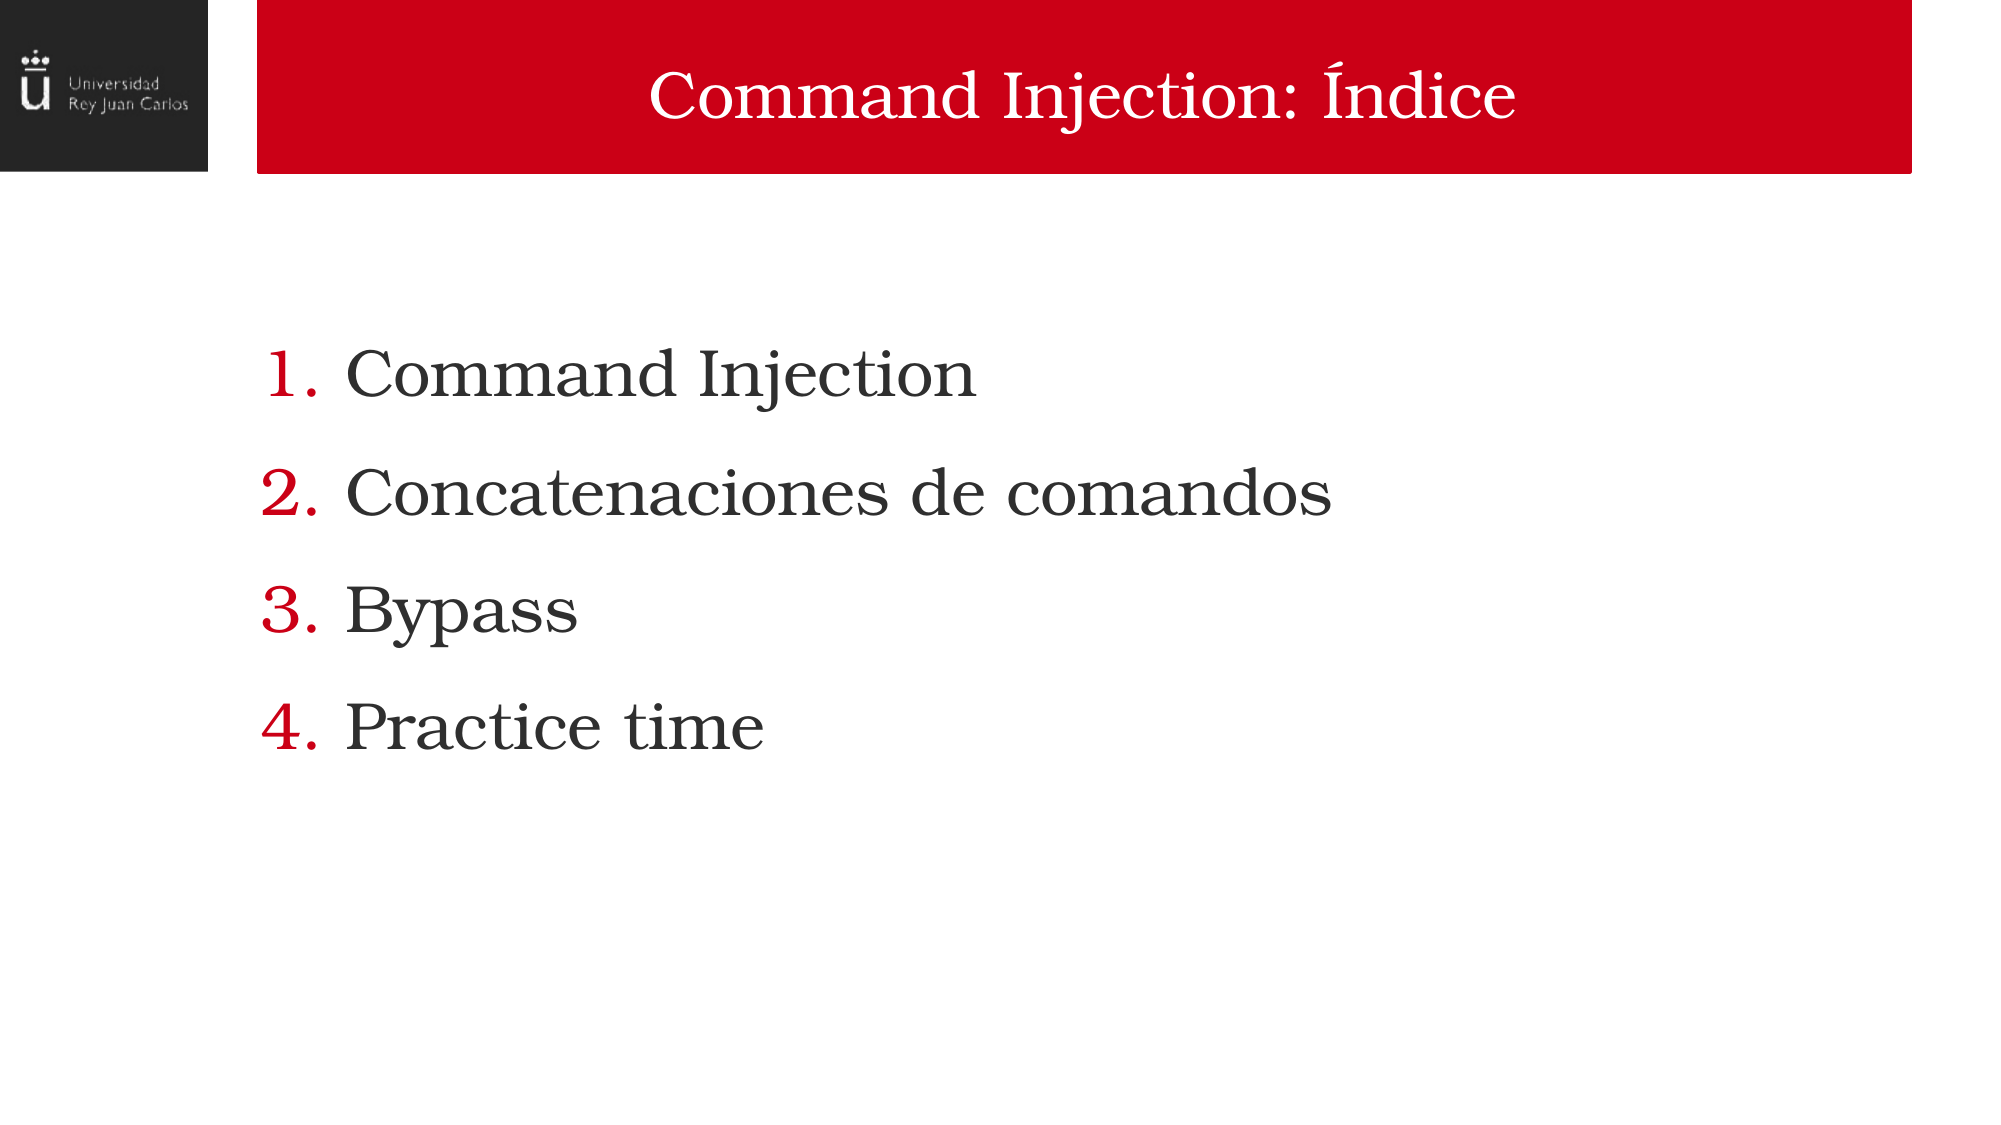

Command Injection: Índice

Command Injection
Concatenaciones de comandos
Bypass
Practice time